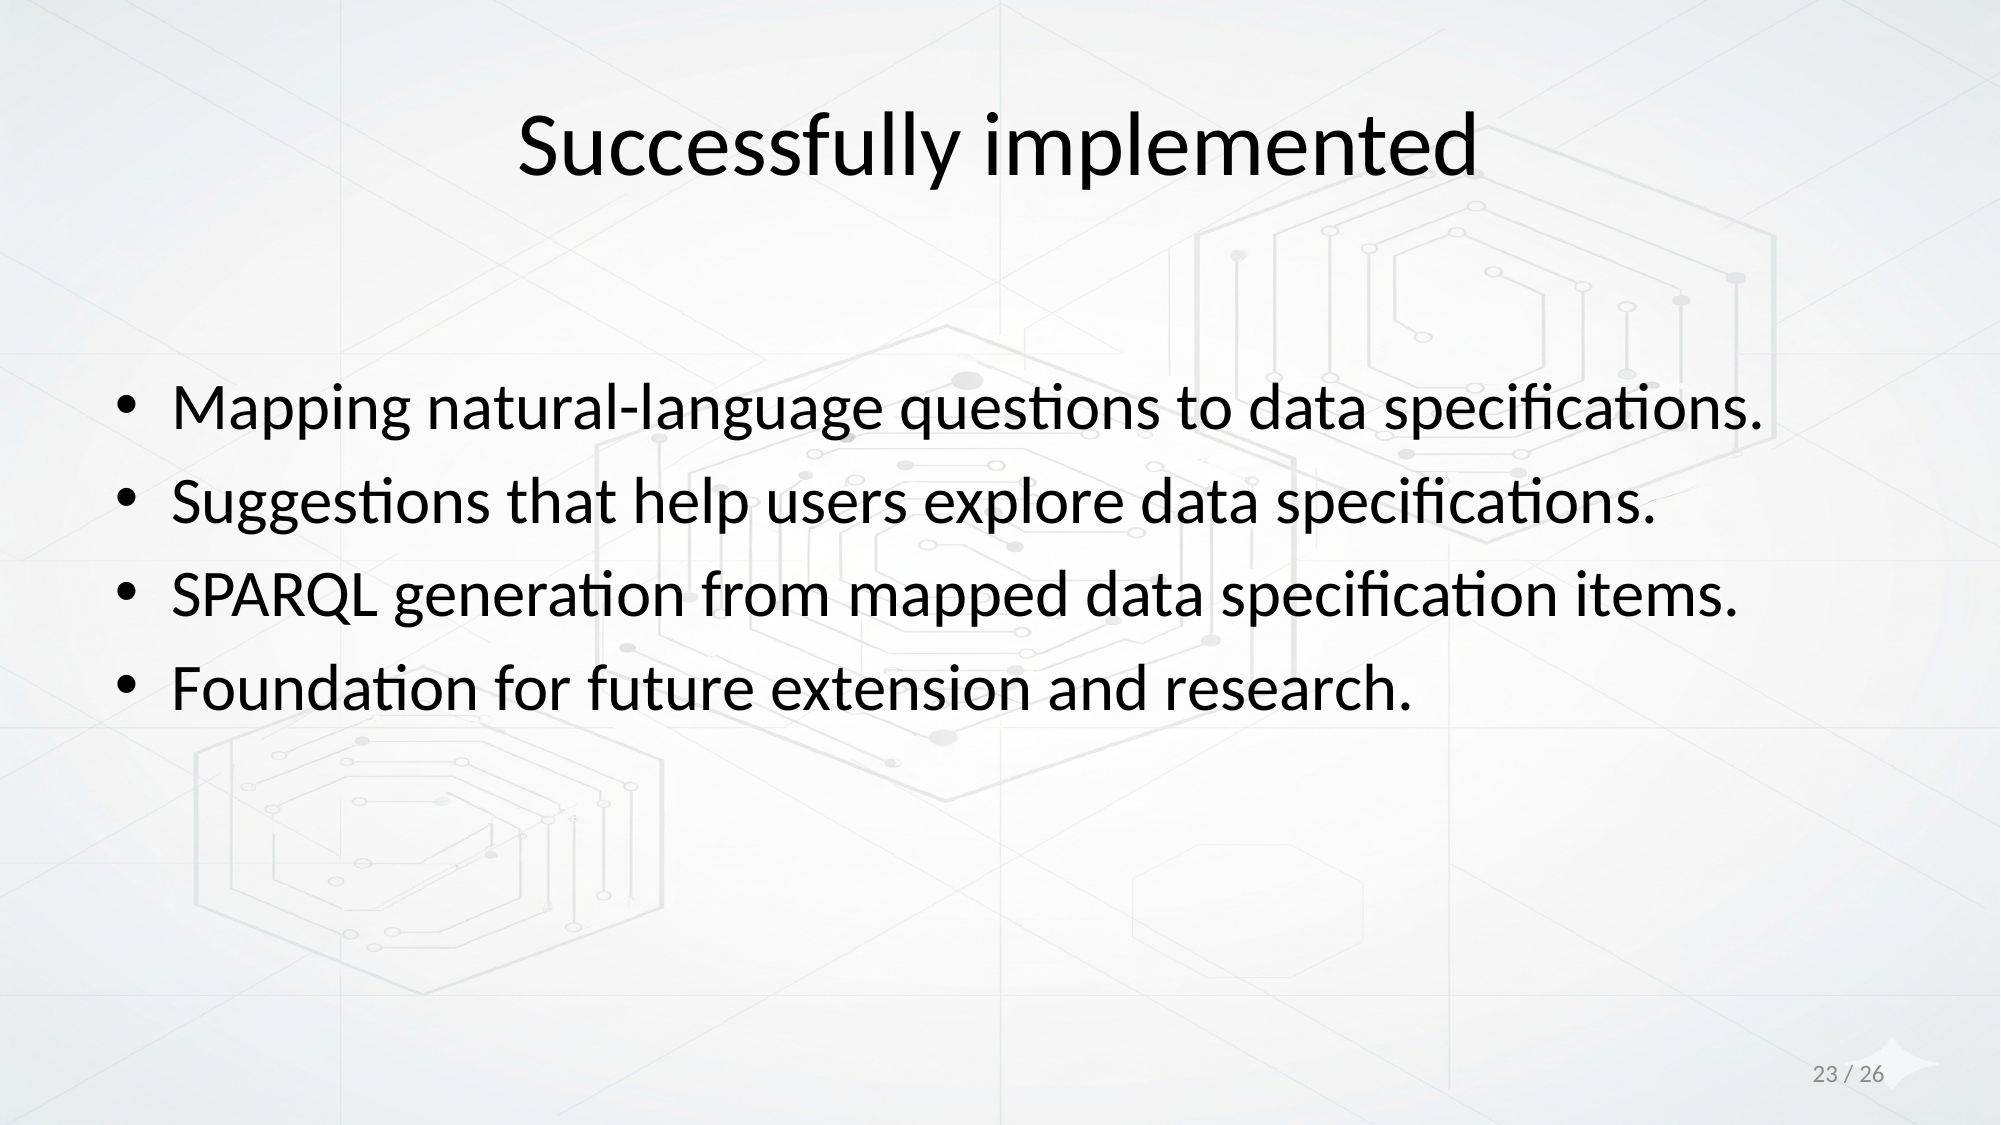

# Successfully implemented

Mapping natural-language questions to data specifications.
Suggestions that help users explore data specifications.
SPARQL generation from mapped data specification items.
Foundation for future extension and research.

23 / 26